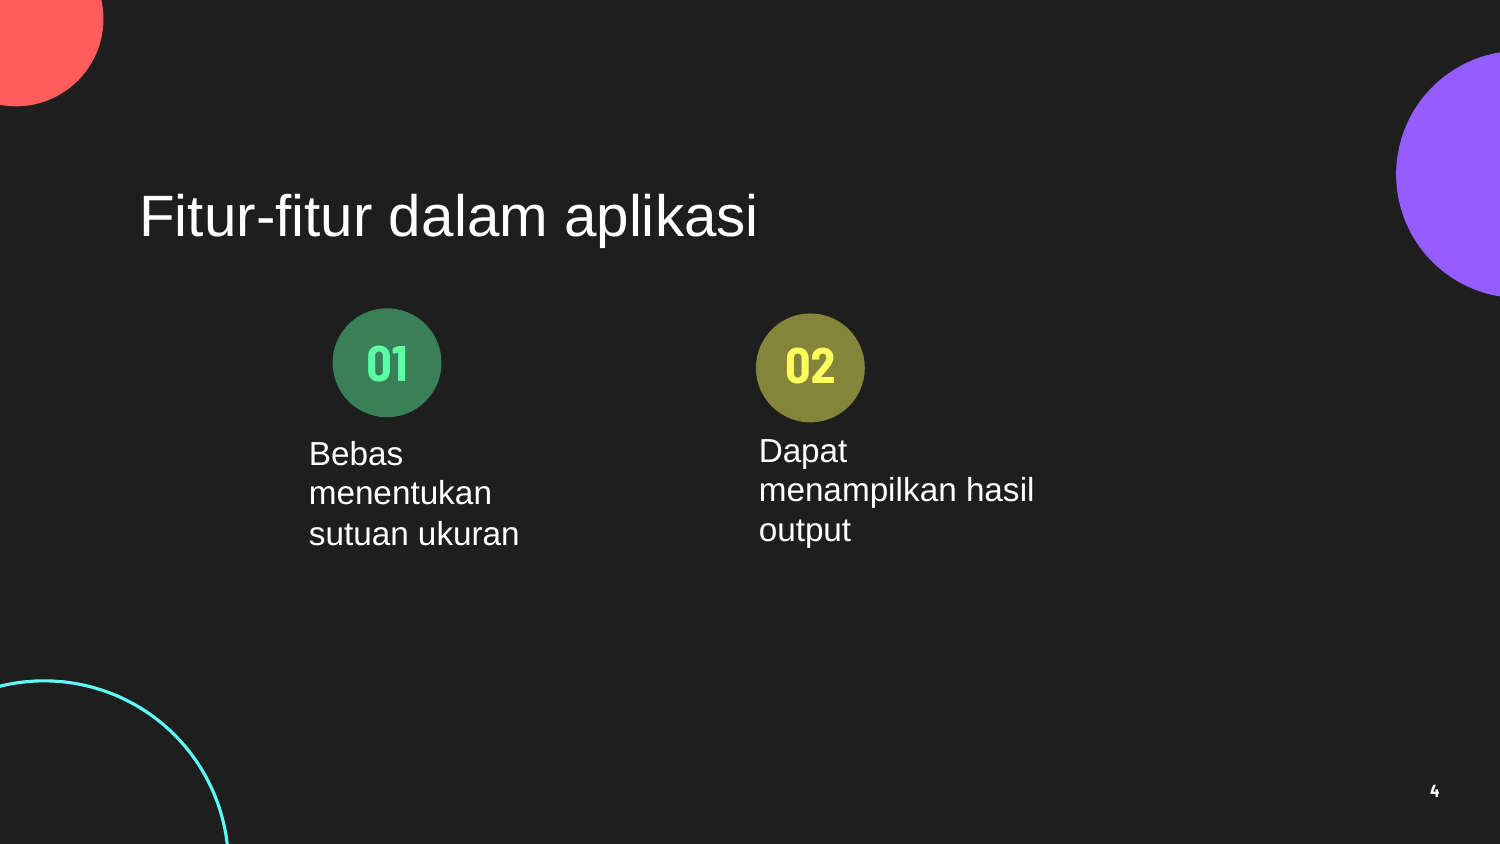

Fitur-fitur dalam aplikasi

01
02
# Bebas menentukan sutuan ukuran
Dapat menampilkan hasil output

4